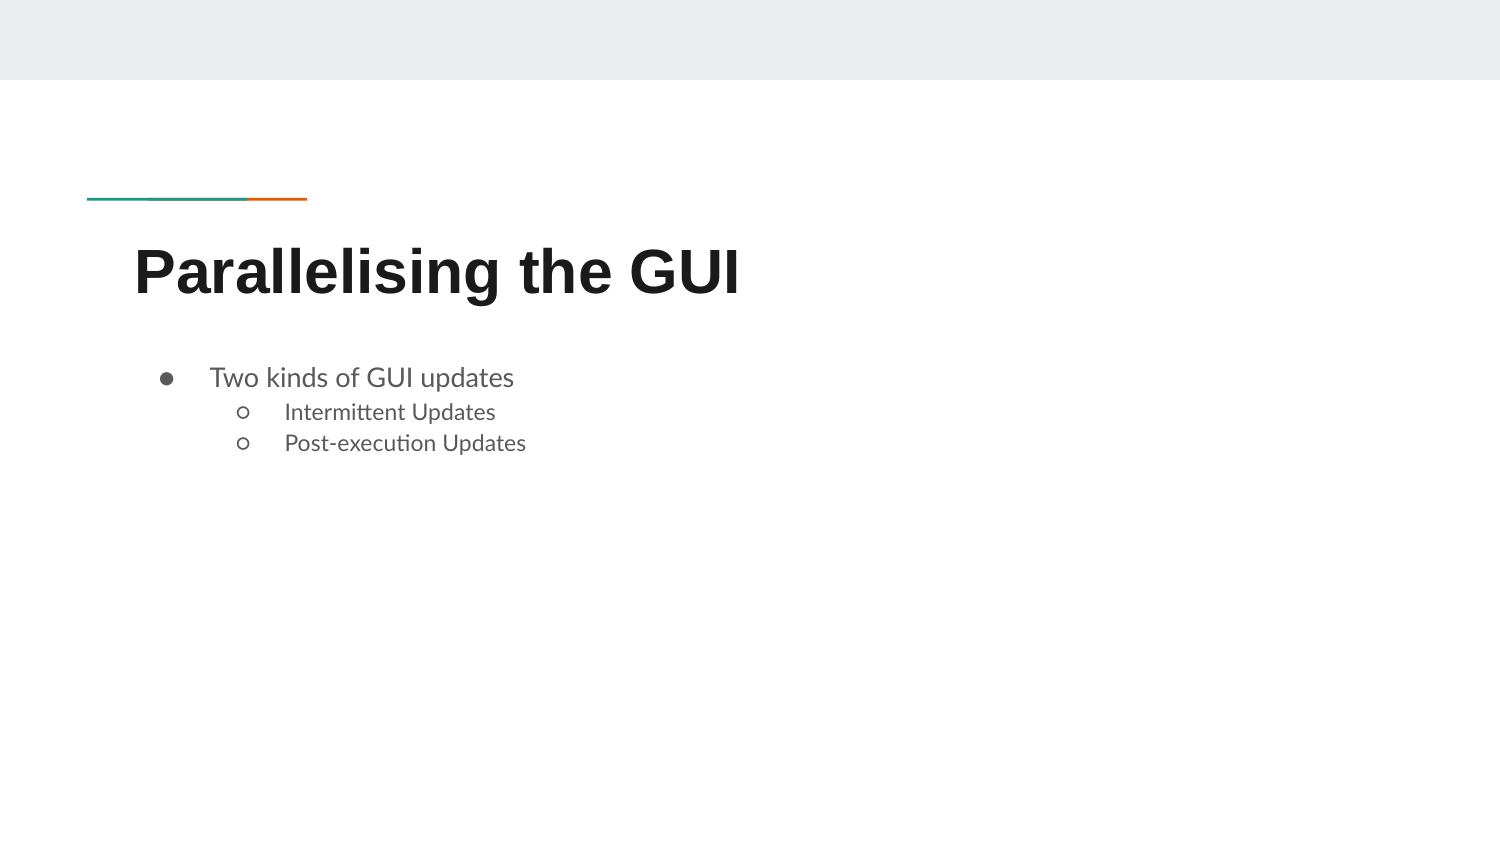

# Parallelising the GUI
Two kinds of GUI updates
Intermittent Updates
Post-execution Updates